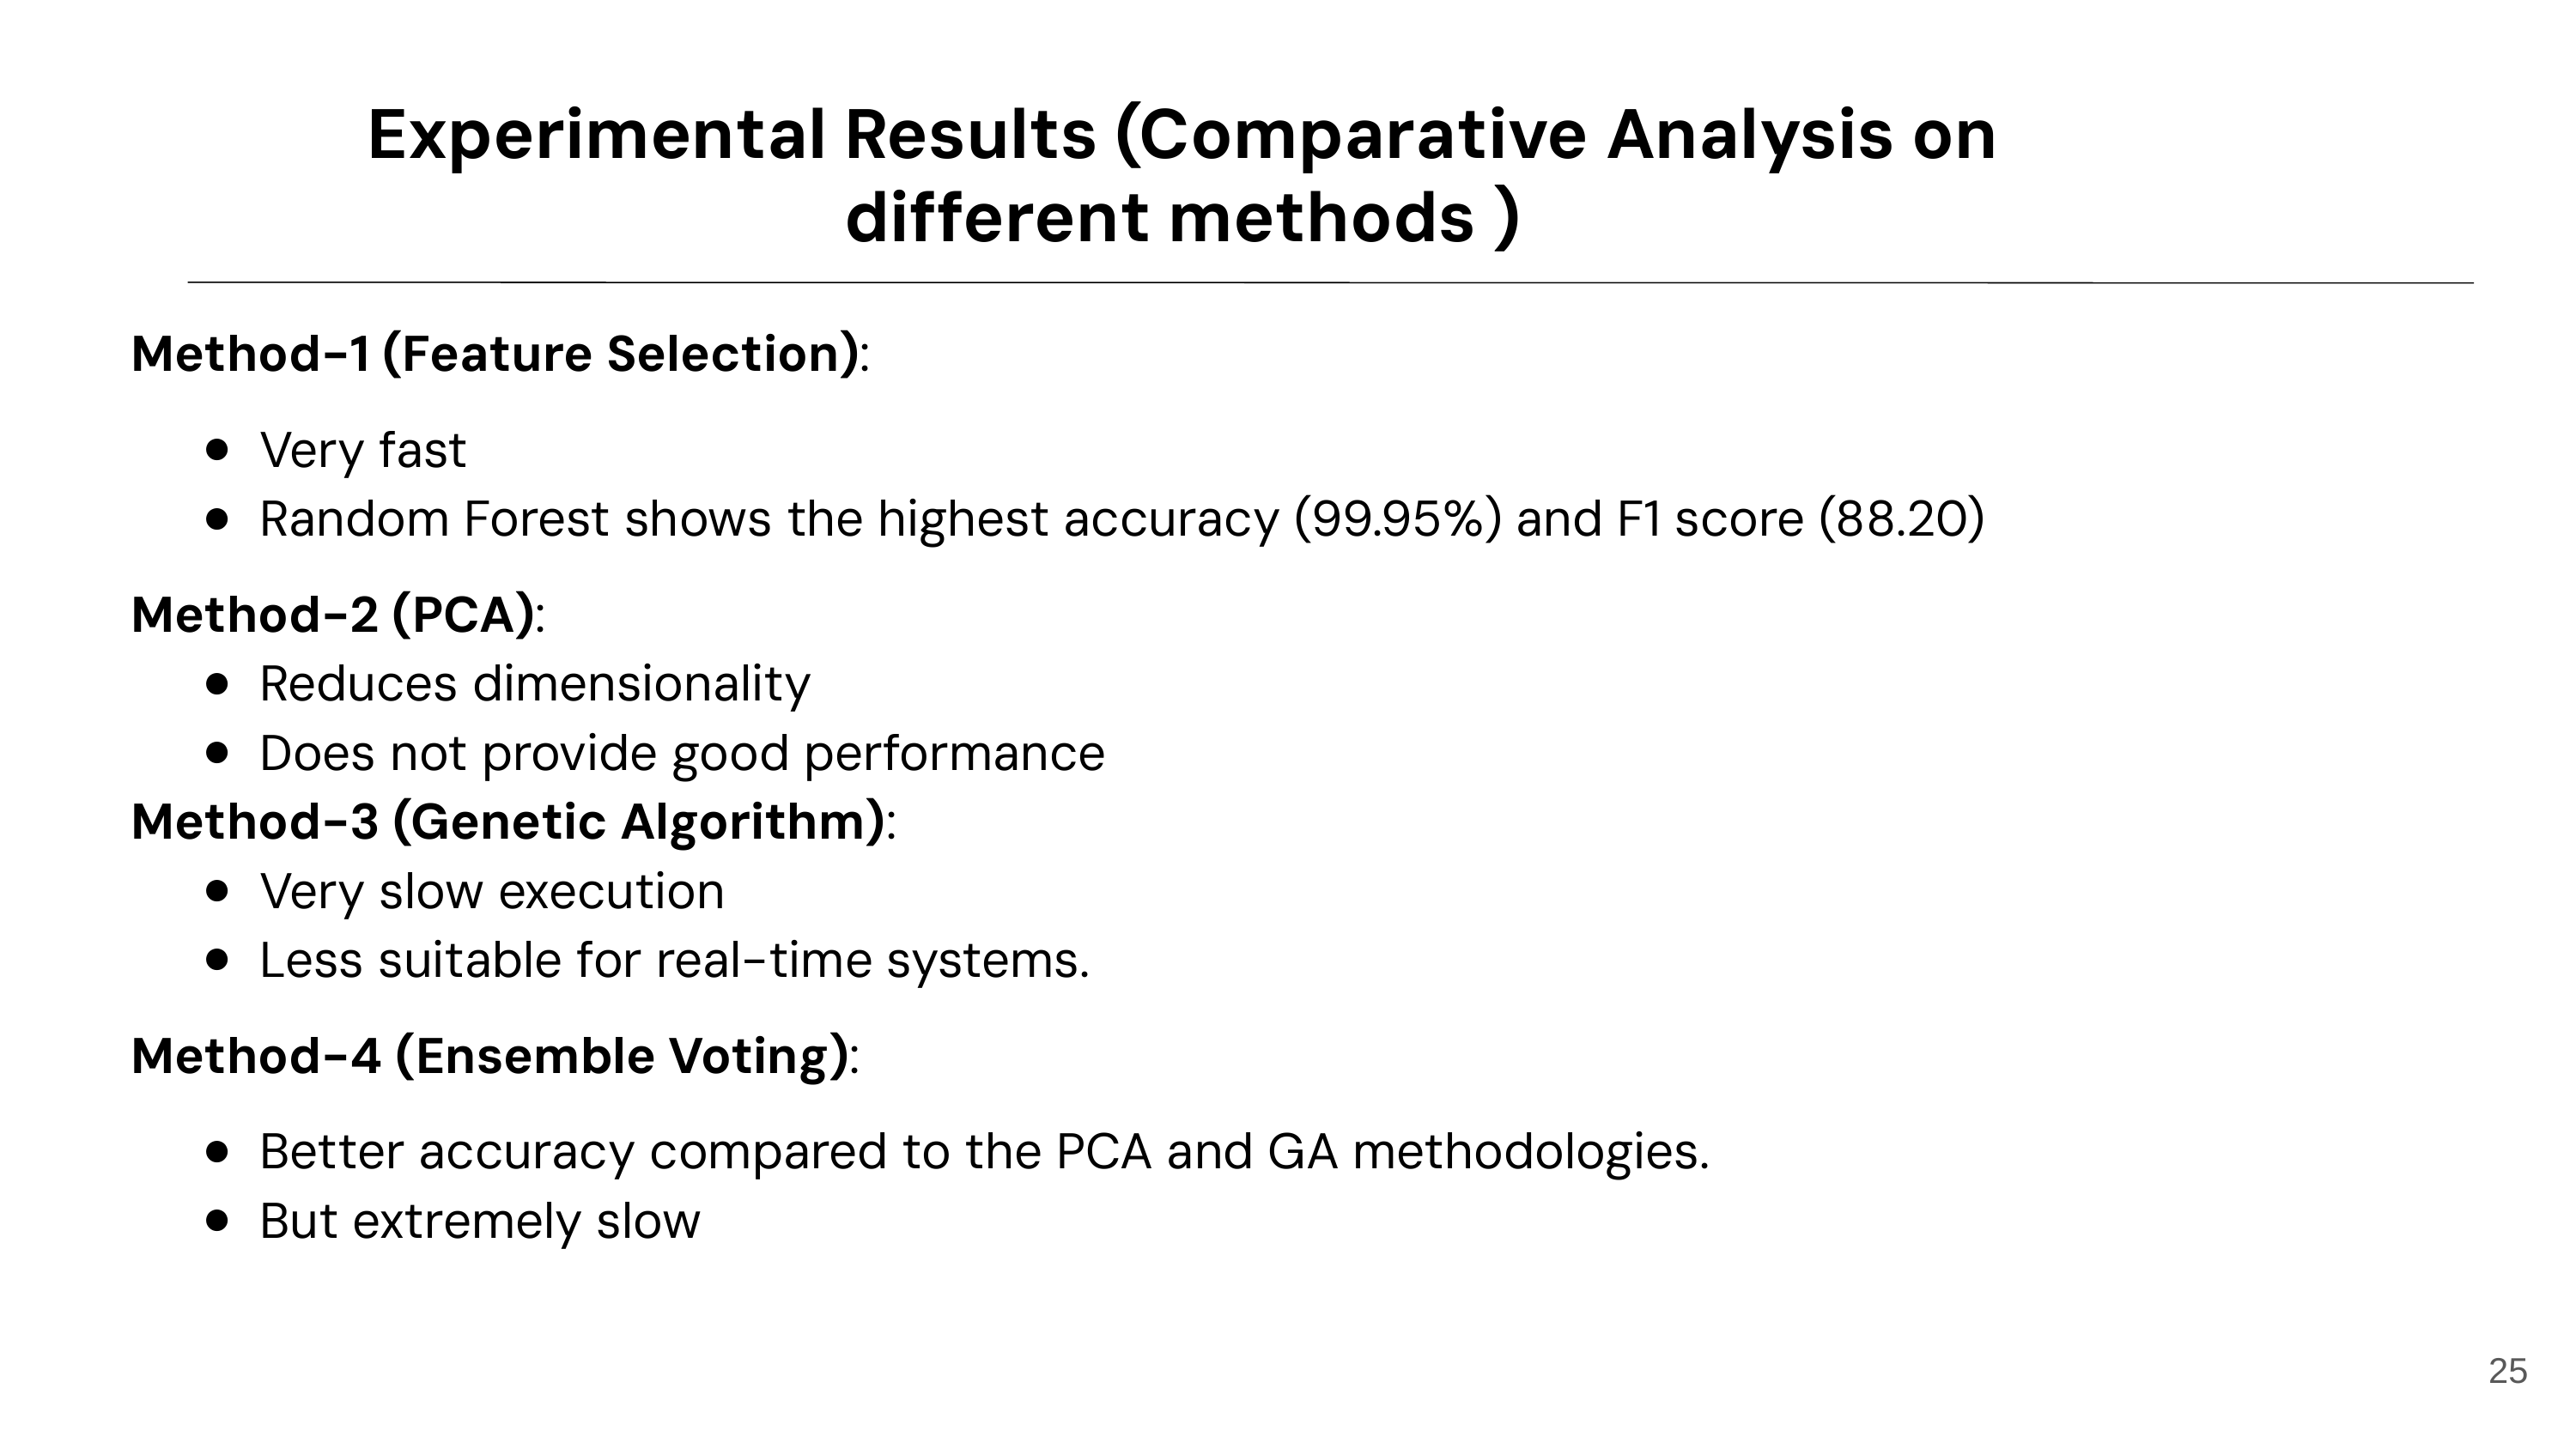

Experimental Results (Comparative Analysis on different methods )

Method-1 (Feature Selection):
Very fast
Random Forest shows the highest accuracy (99.95%) and F1 score (88.20)
Method-2 (PCA):
Reduces dimensionality
Does not provide good performance
Method-3 (Genetic Algorithm):
Very slow execution
Less suitable for real-time systems.
Method-4 (Ensemble Voting):
Better accuracy compared to the PCA and GA methodologies.
But extremely slow
25